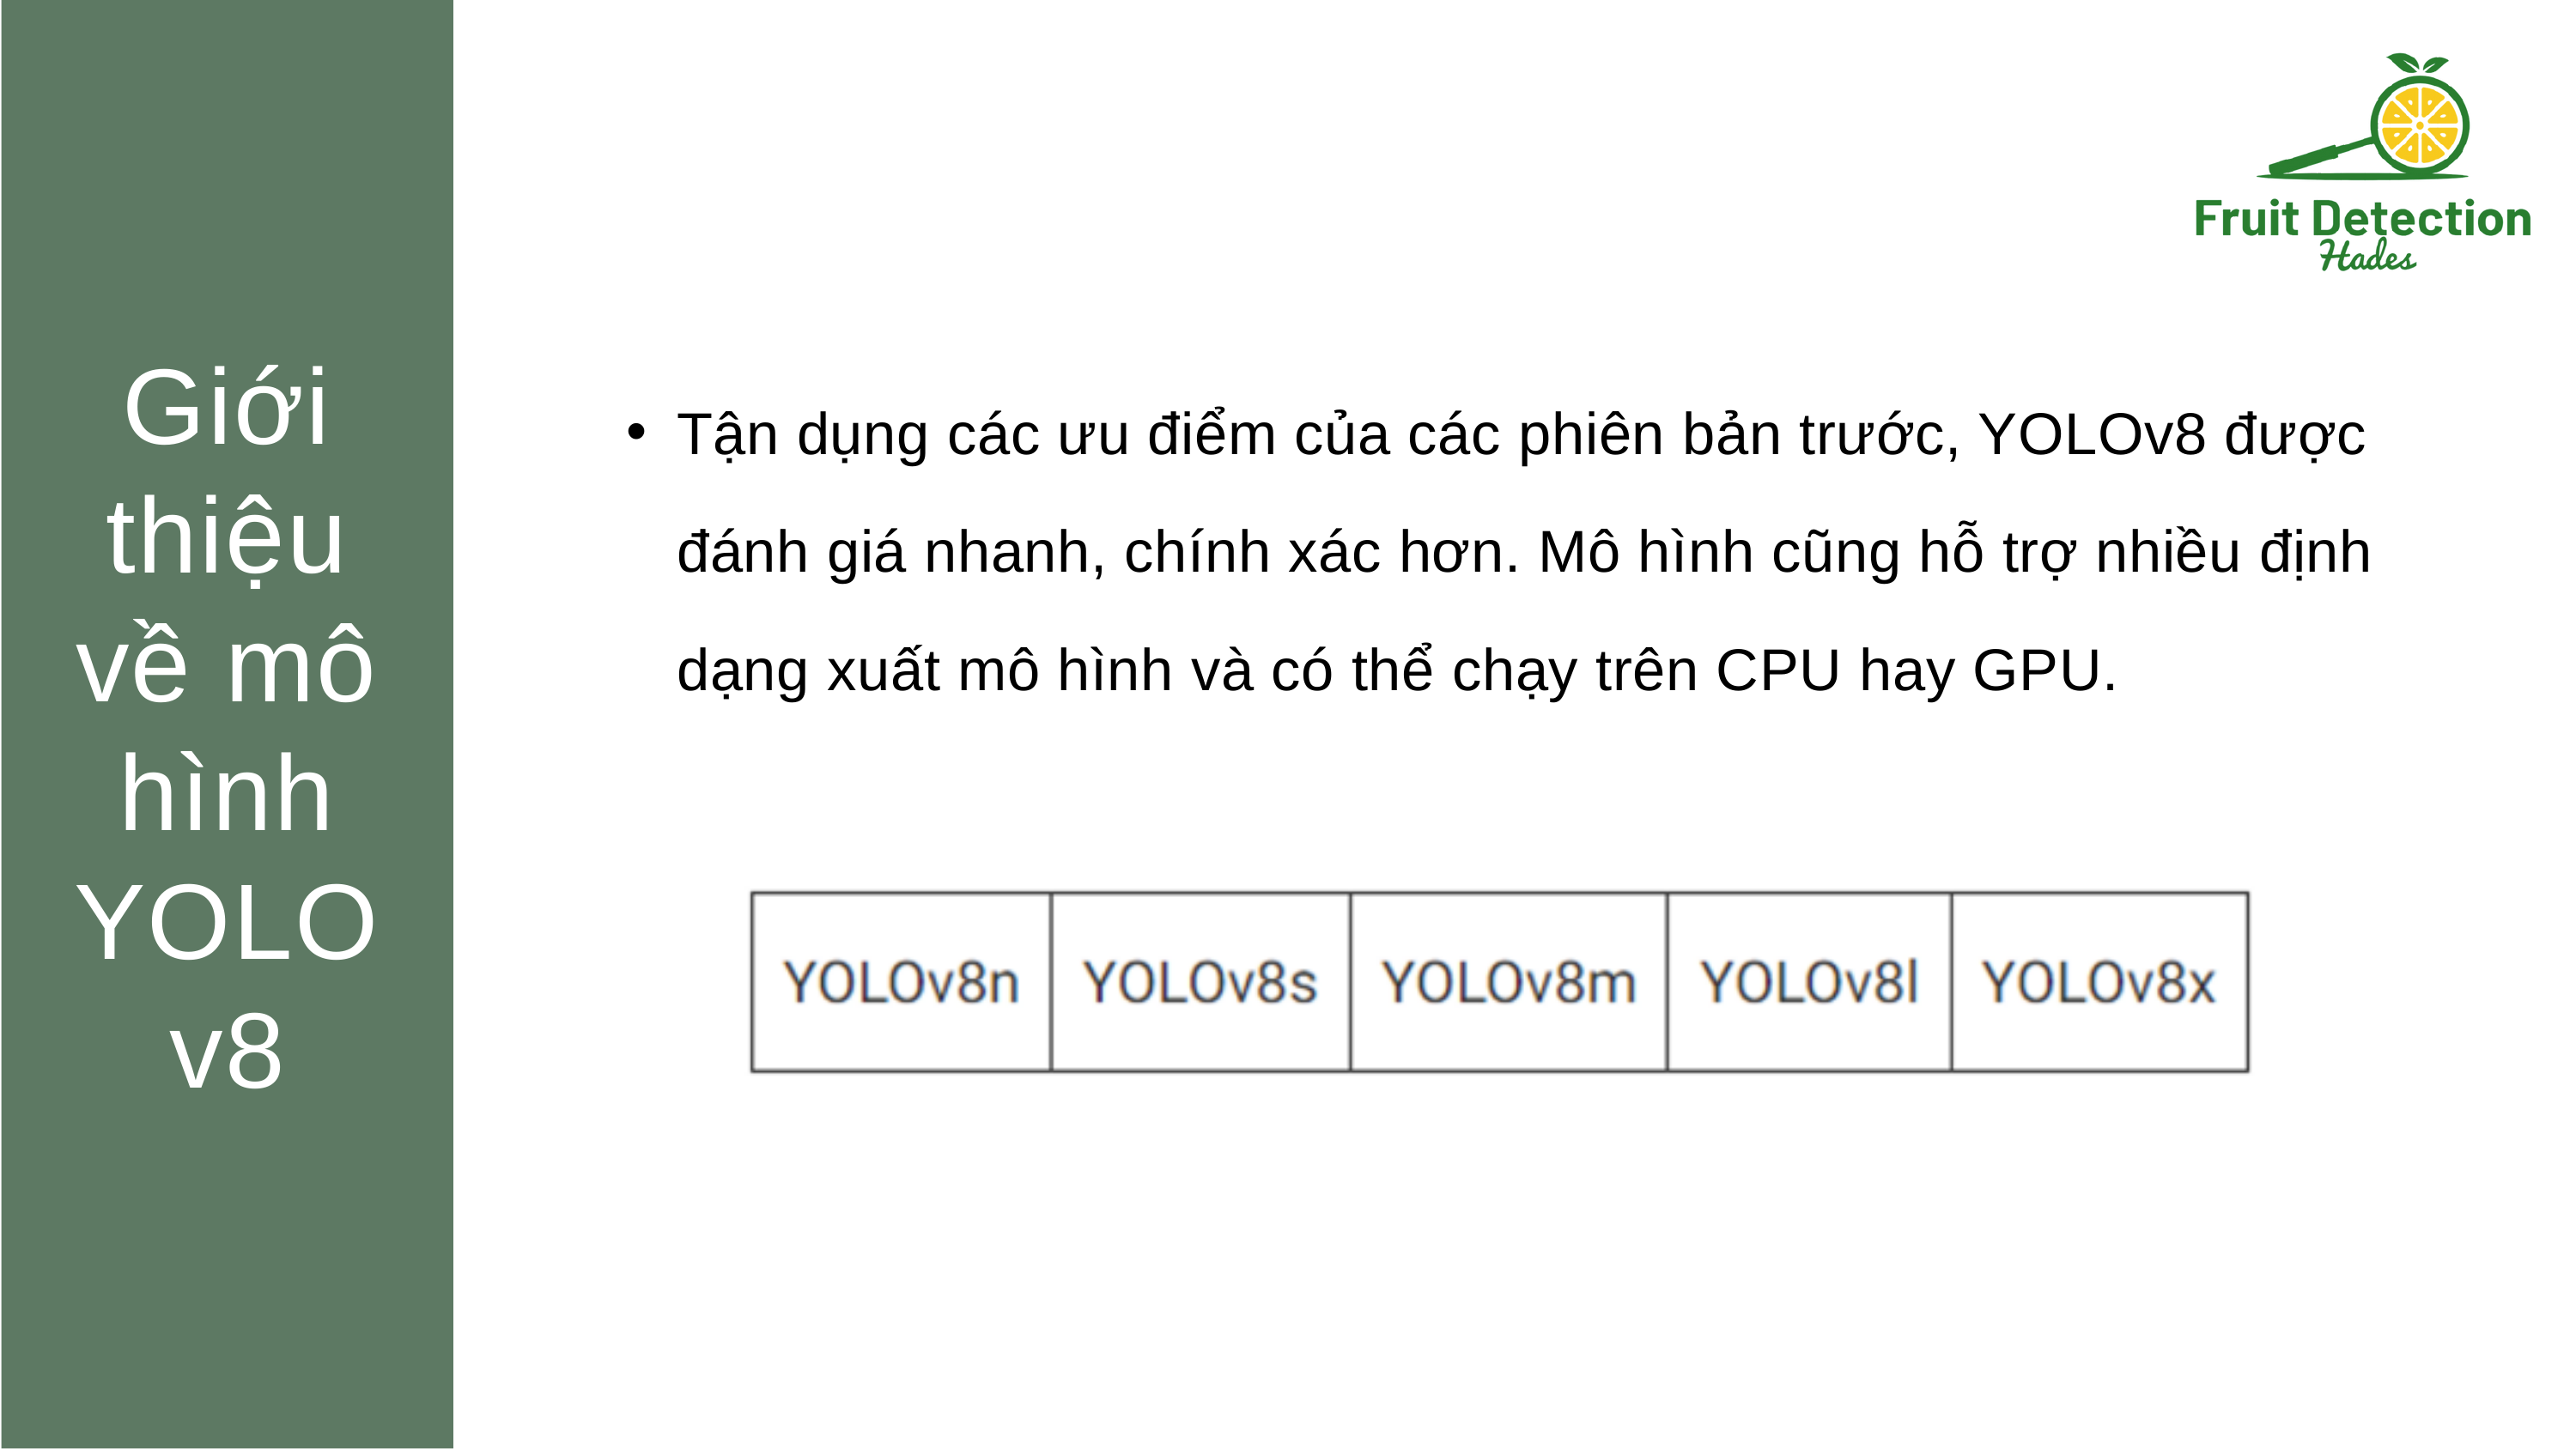

Giới thiệu về mô hình YOLOv8
Tận dụng các ưu điểm của các phiên bản trước, YOLOv8 được đánh giá nhanh, chính xác hơn. Mô hình cũng hỗ trợ nhiều định dạng xuất mô hình và có thể chạy trên CPU hay GPU.